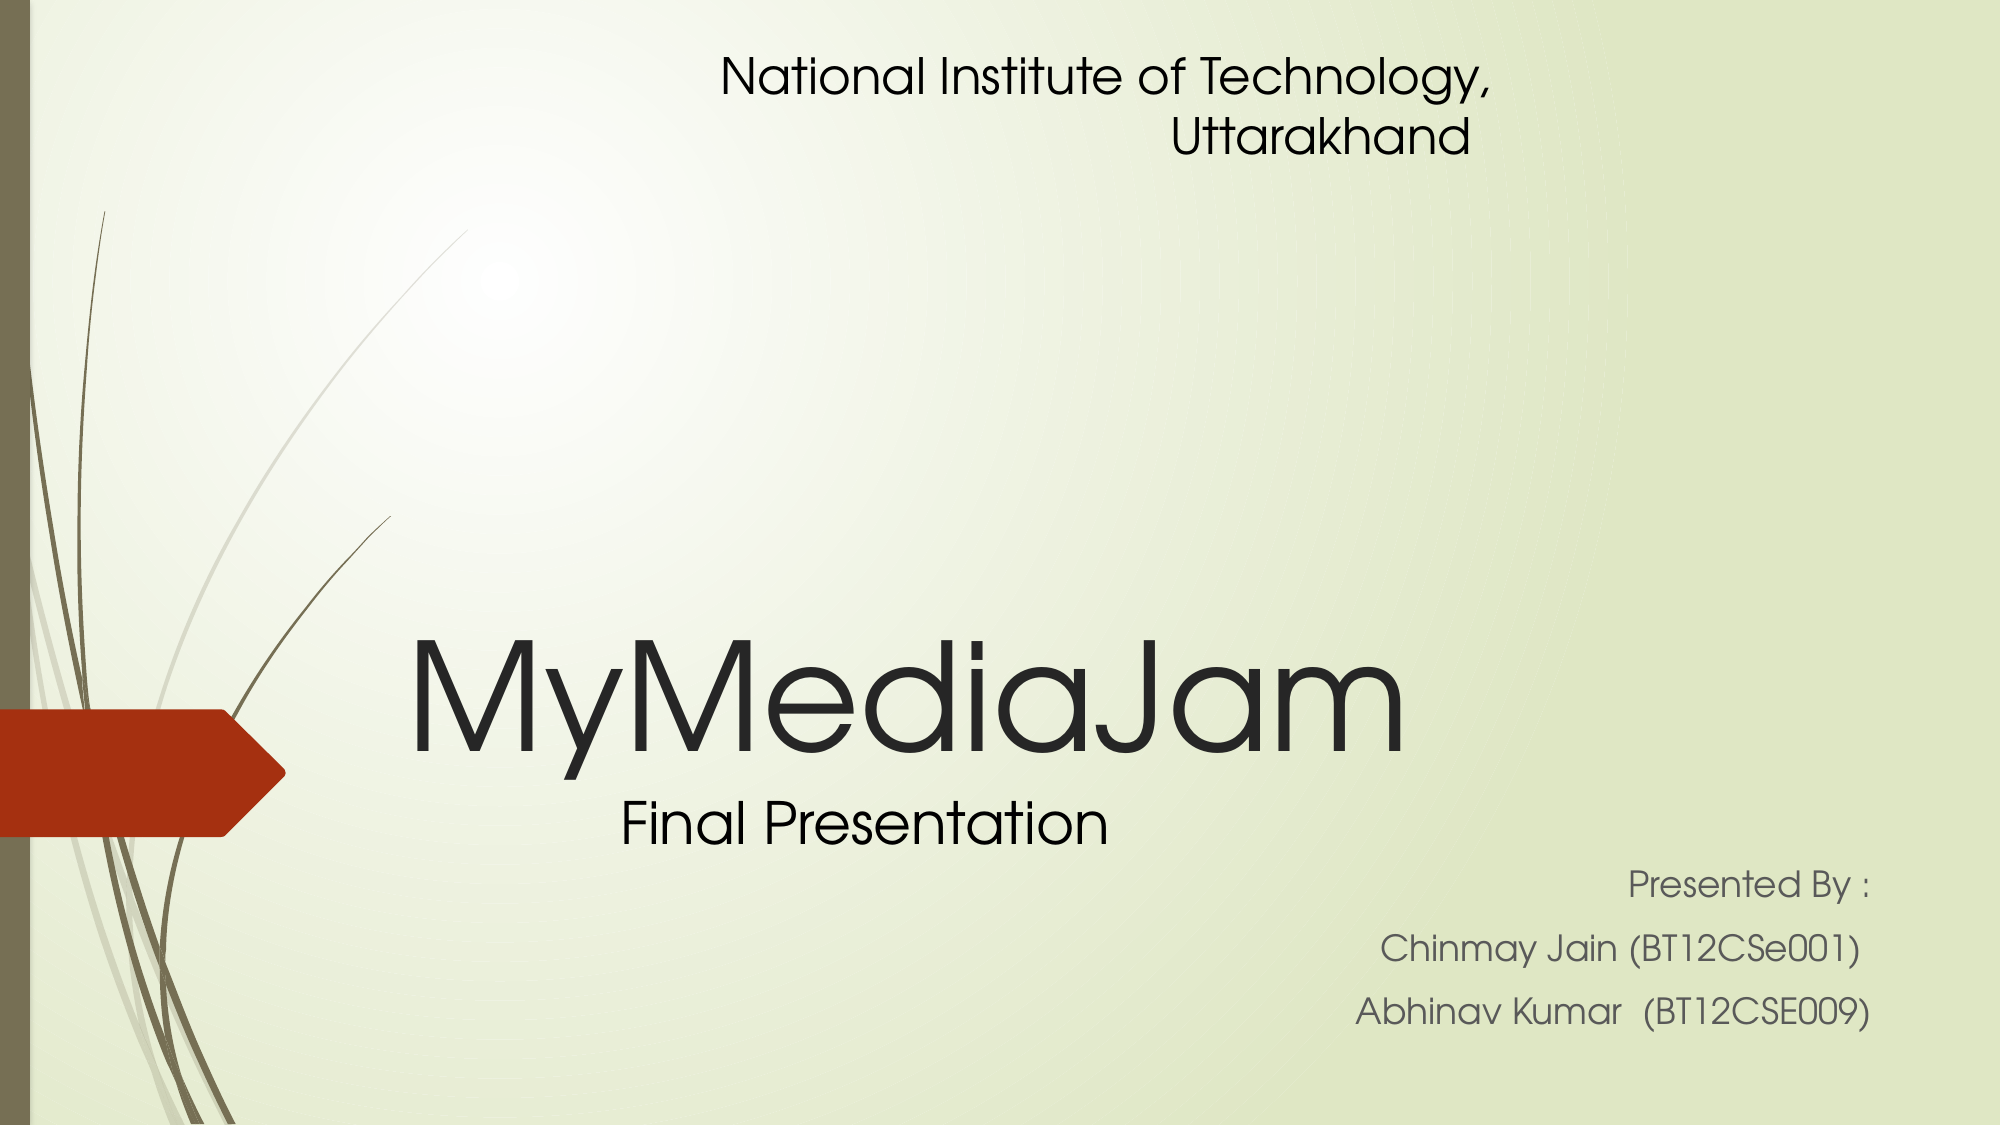

National Institute of Technology,
			Uttarakhand
# MyMediaJam
Final Presentation
Presented By :
Chinmay Jain (BT12CSe001)
  Abhinav Kumar  (BT12CSE009)